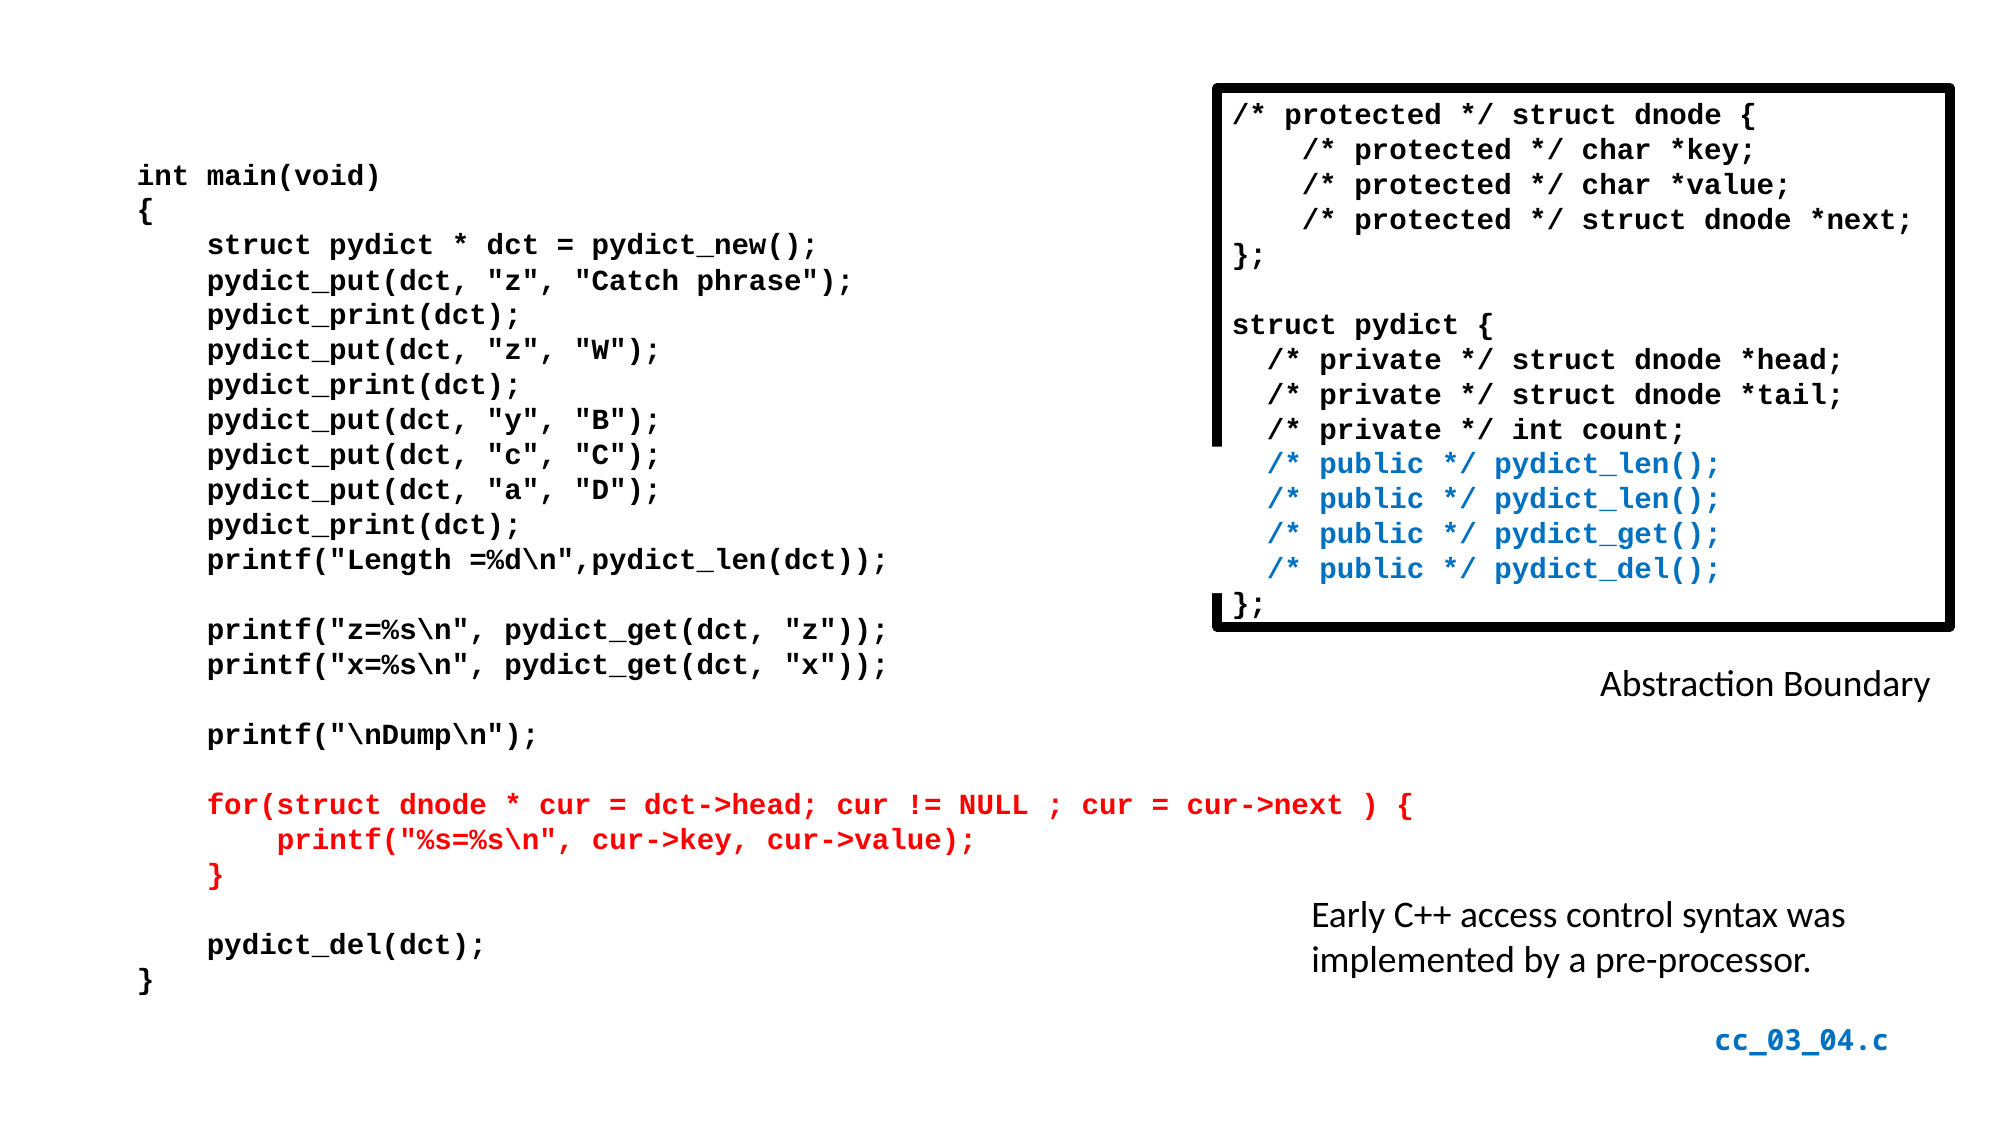

/* protected */ struct dnode {
    /* protected */ char *key;
    /* protected */ char *value;
    /* protected */ struct dnode *next;
};

struct pydict {
  /* private */ struct dnode *head;
  /* private */ struct dnode *tail;
  /* private */ int count;
  /* public */ pydict_len();
  /* public */ pydict_len();
  /* public */ pydict_get();
  /* public */ pydict_del();
};
int main(void)
{
    struct pydict * dct = pydict_new();
    pydict_put(dct, "z", "Catch phrase");
    pydict_print(dct);
    pydict_put(dct, "z", "W");
    pydict_print(dct);
    pydict_put(dct, "y", "B");
    pydict_put(dct, "c", "C");
    pydict_put(dct, "a", "D");
    pydict_print(dct);
    printf("Length =%d\n",pydict_len(dct));

    printf("z=%s\n", pydict_get(dct, "z"));
    printf("x=%s\n", pydict_get(dct, "x"));

    printf("\nDump\n");

    for(struct dnode * cur = dct->head; cur != NULL ; cur = cur->next ) {
        printf("%s=%s\n", cur->key, cur->value);
    }

    pydict_del(dct);
}

Abstraction Boundary
Early C++ access control syntax was implemented by a pre-processor.
cc_03_04.c